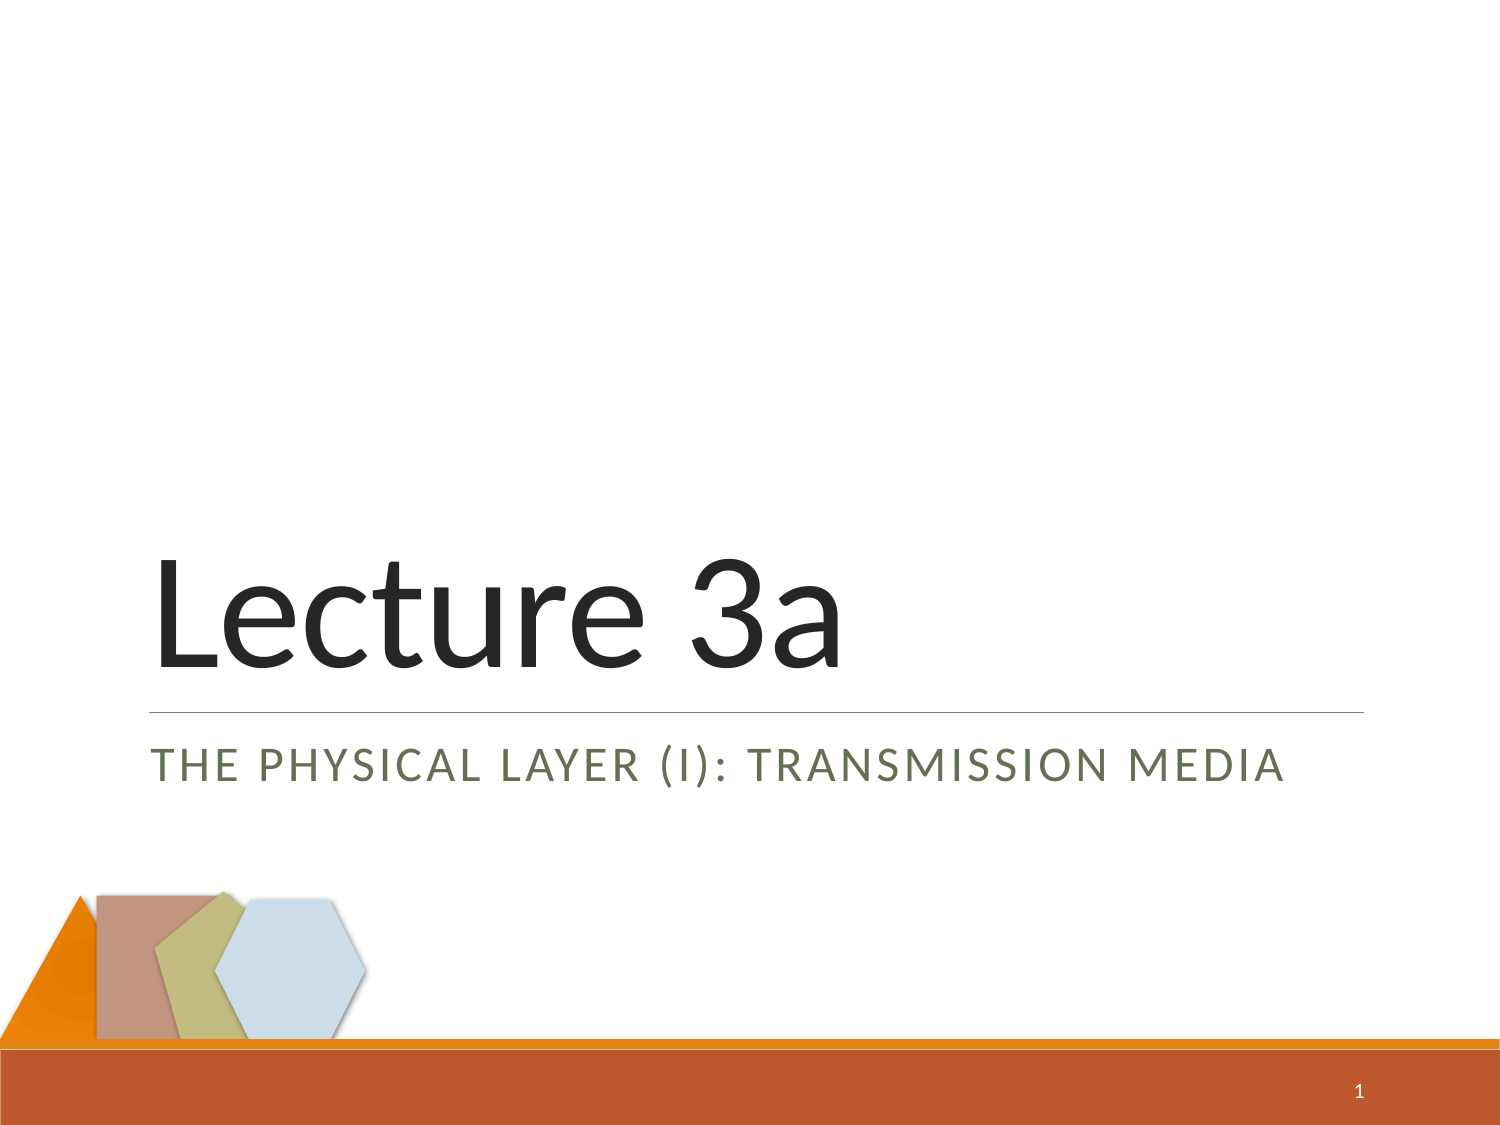

# Lecture 3a
The Physical Layer (I): Transmission Media
1